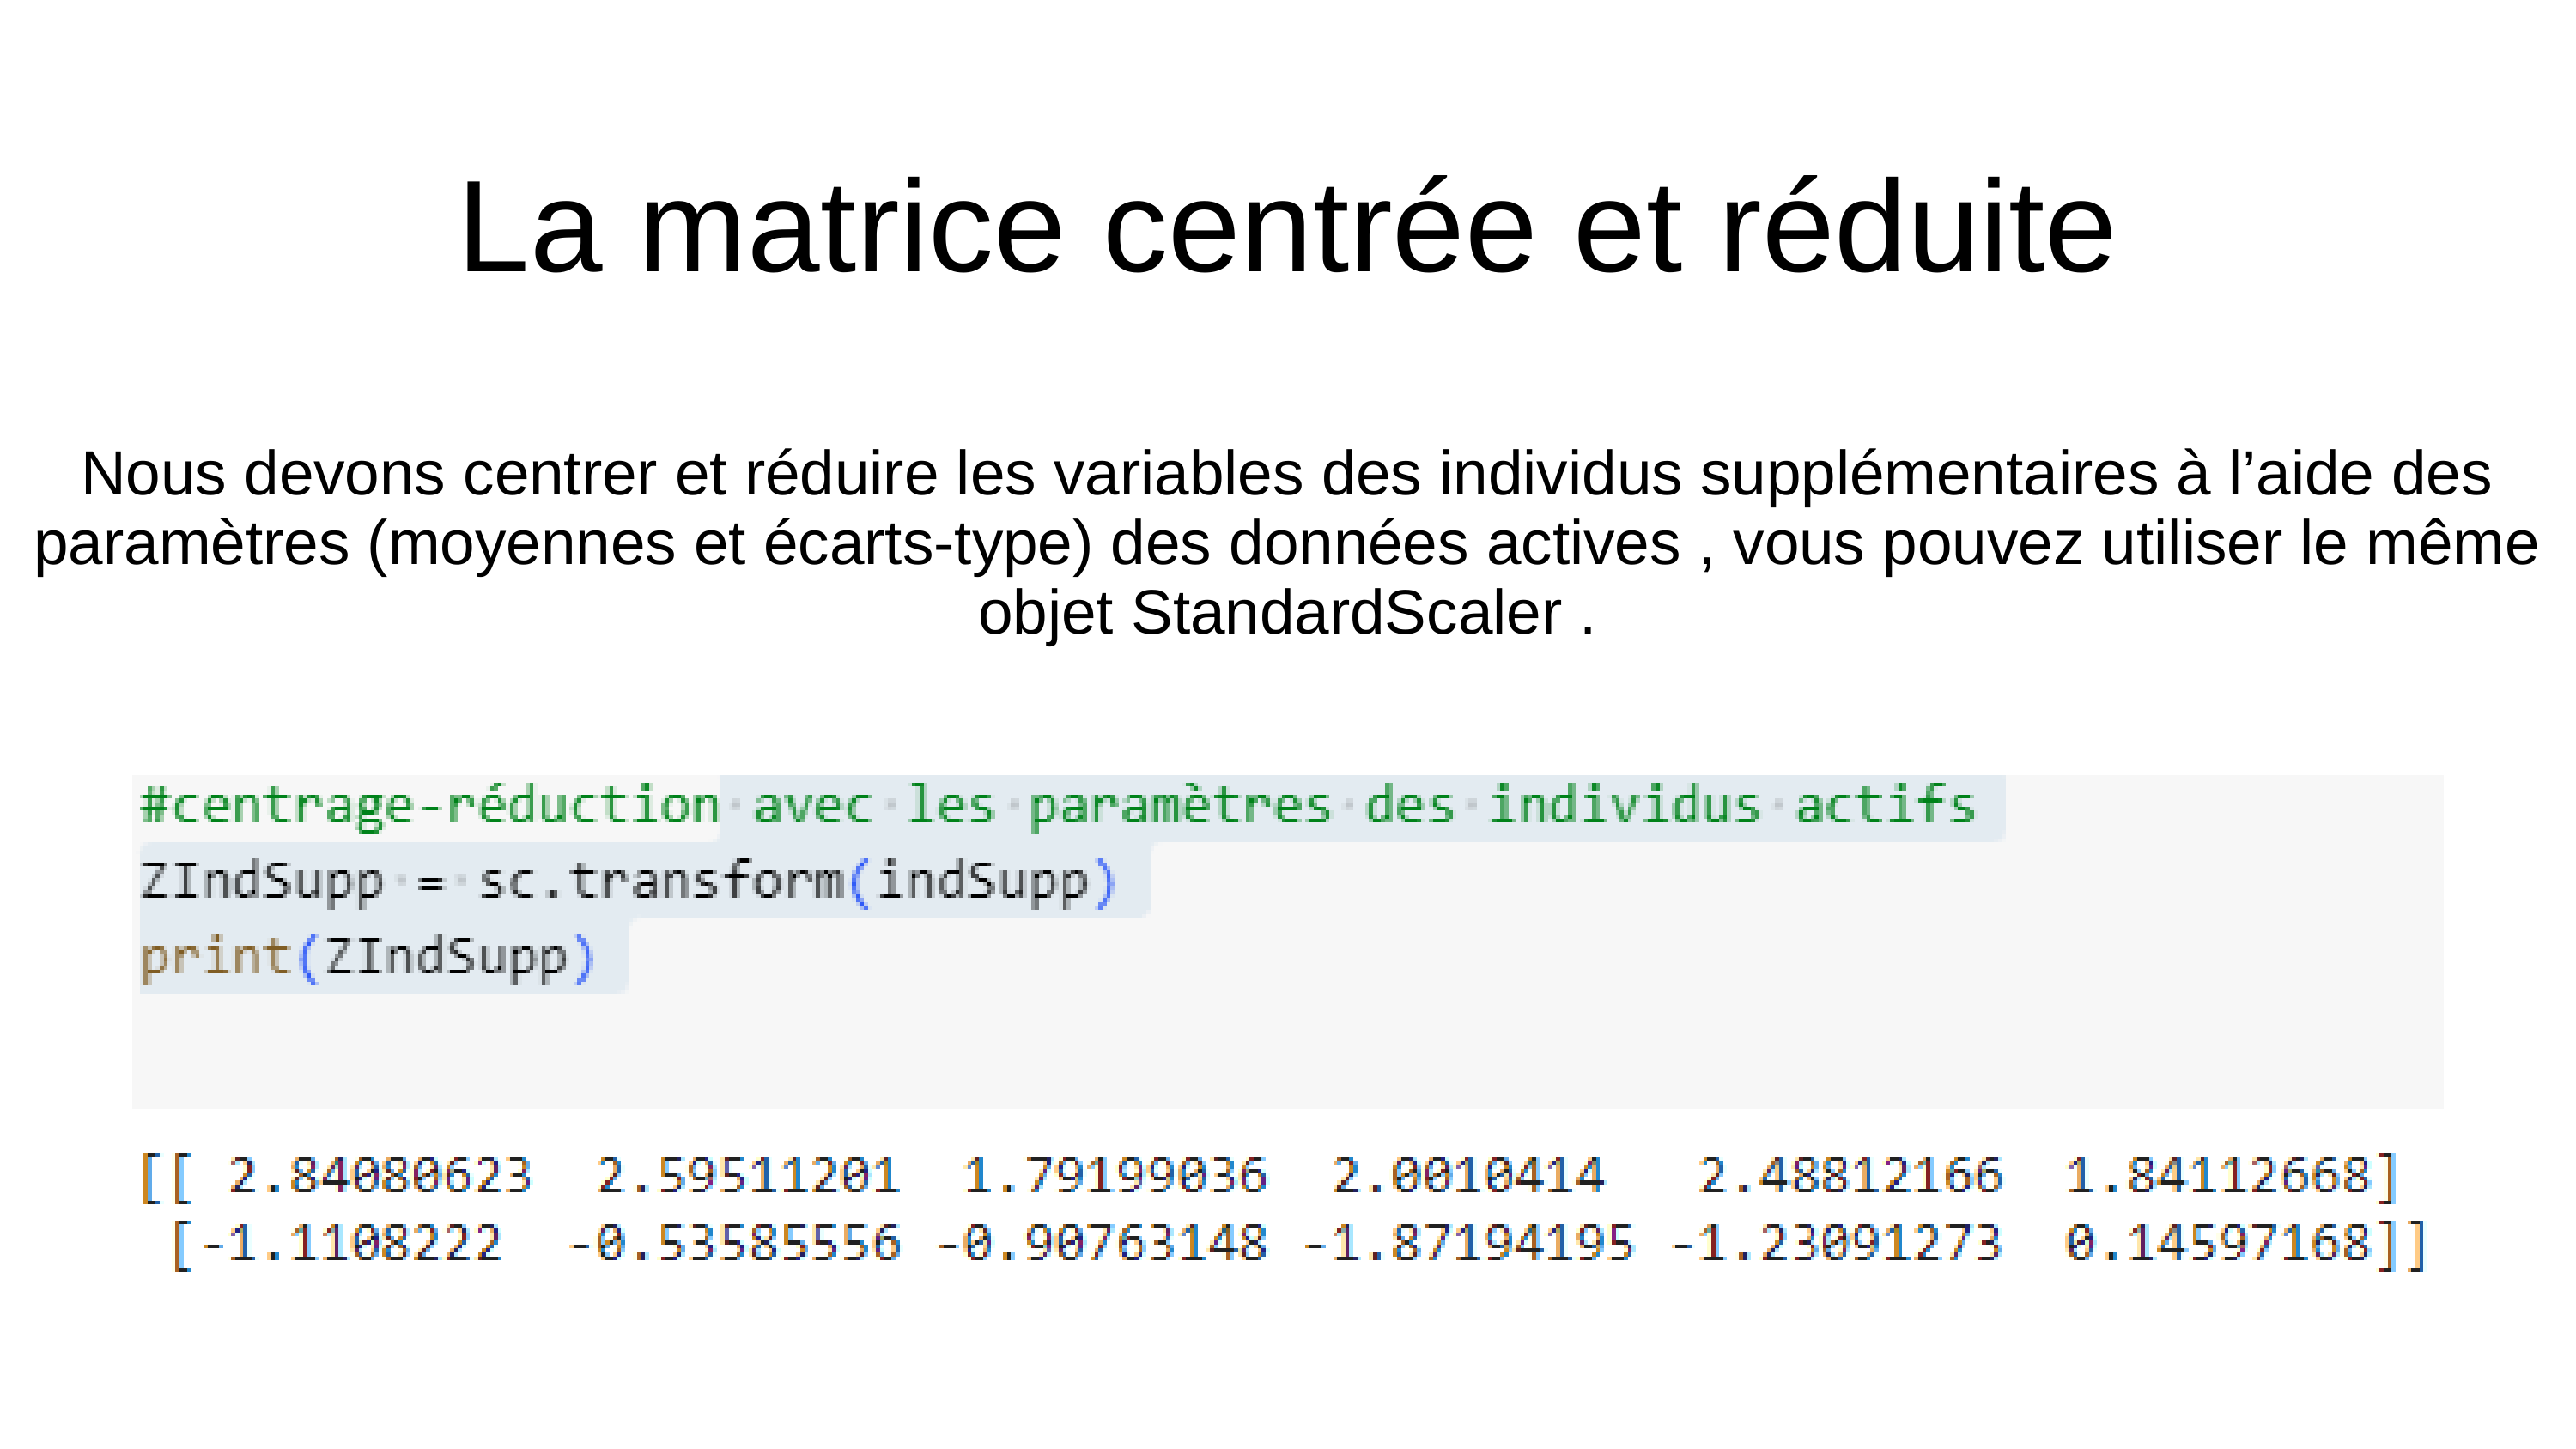

La matrice centrée et réduite
Nous devons centrer et réduire les variables des individus supplémentaires à l’aide des paramètres (moyennes et écarts-type) des données actives , vous pouvez utiliser le même objet StandardScaler .